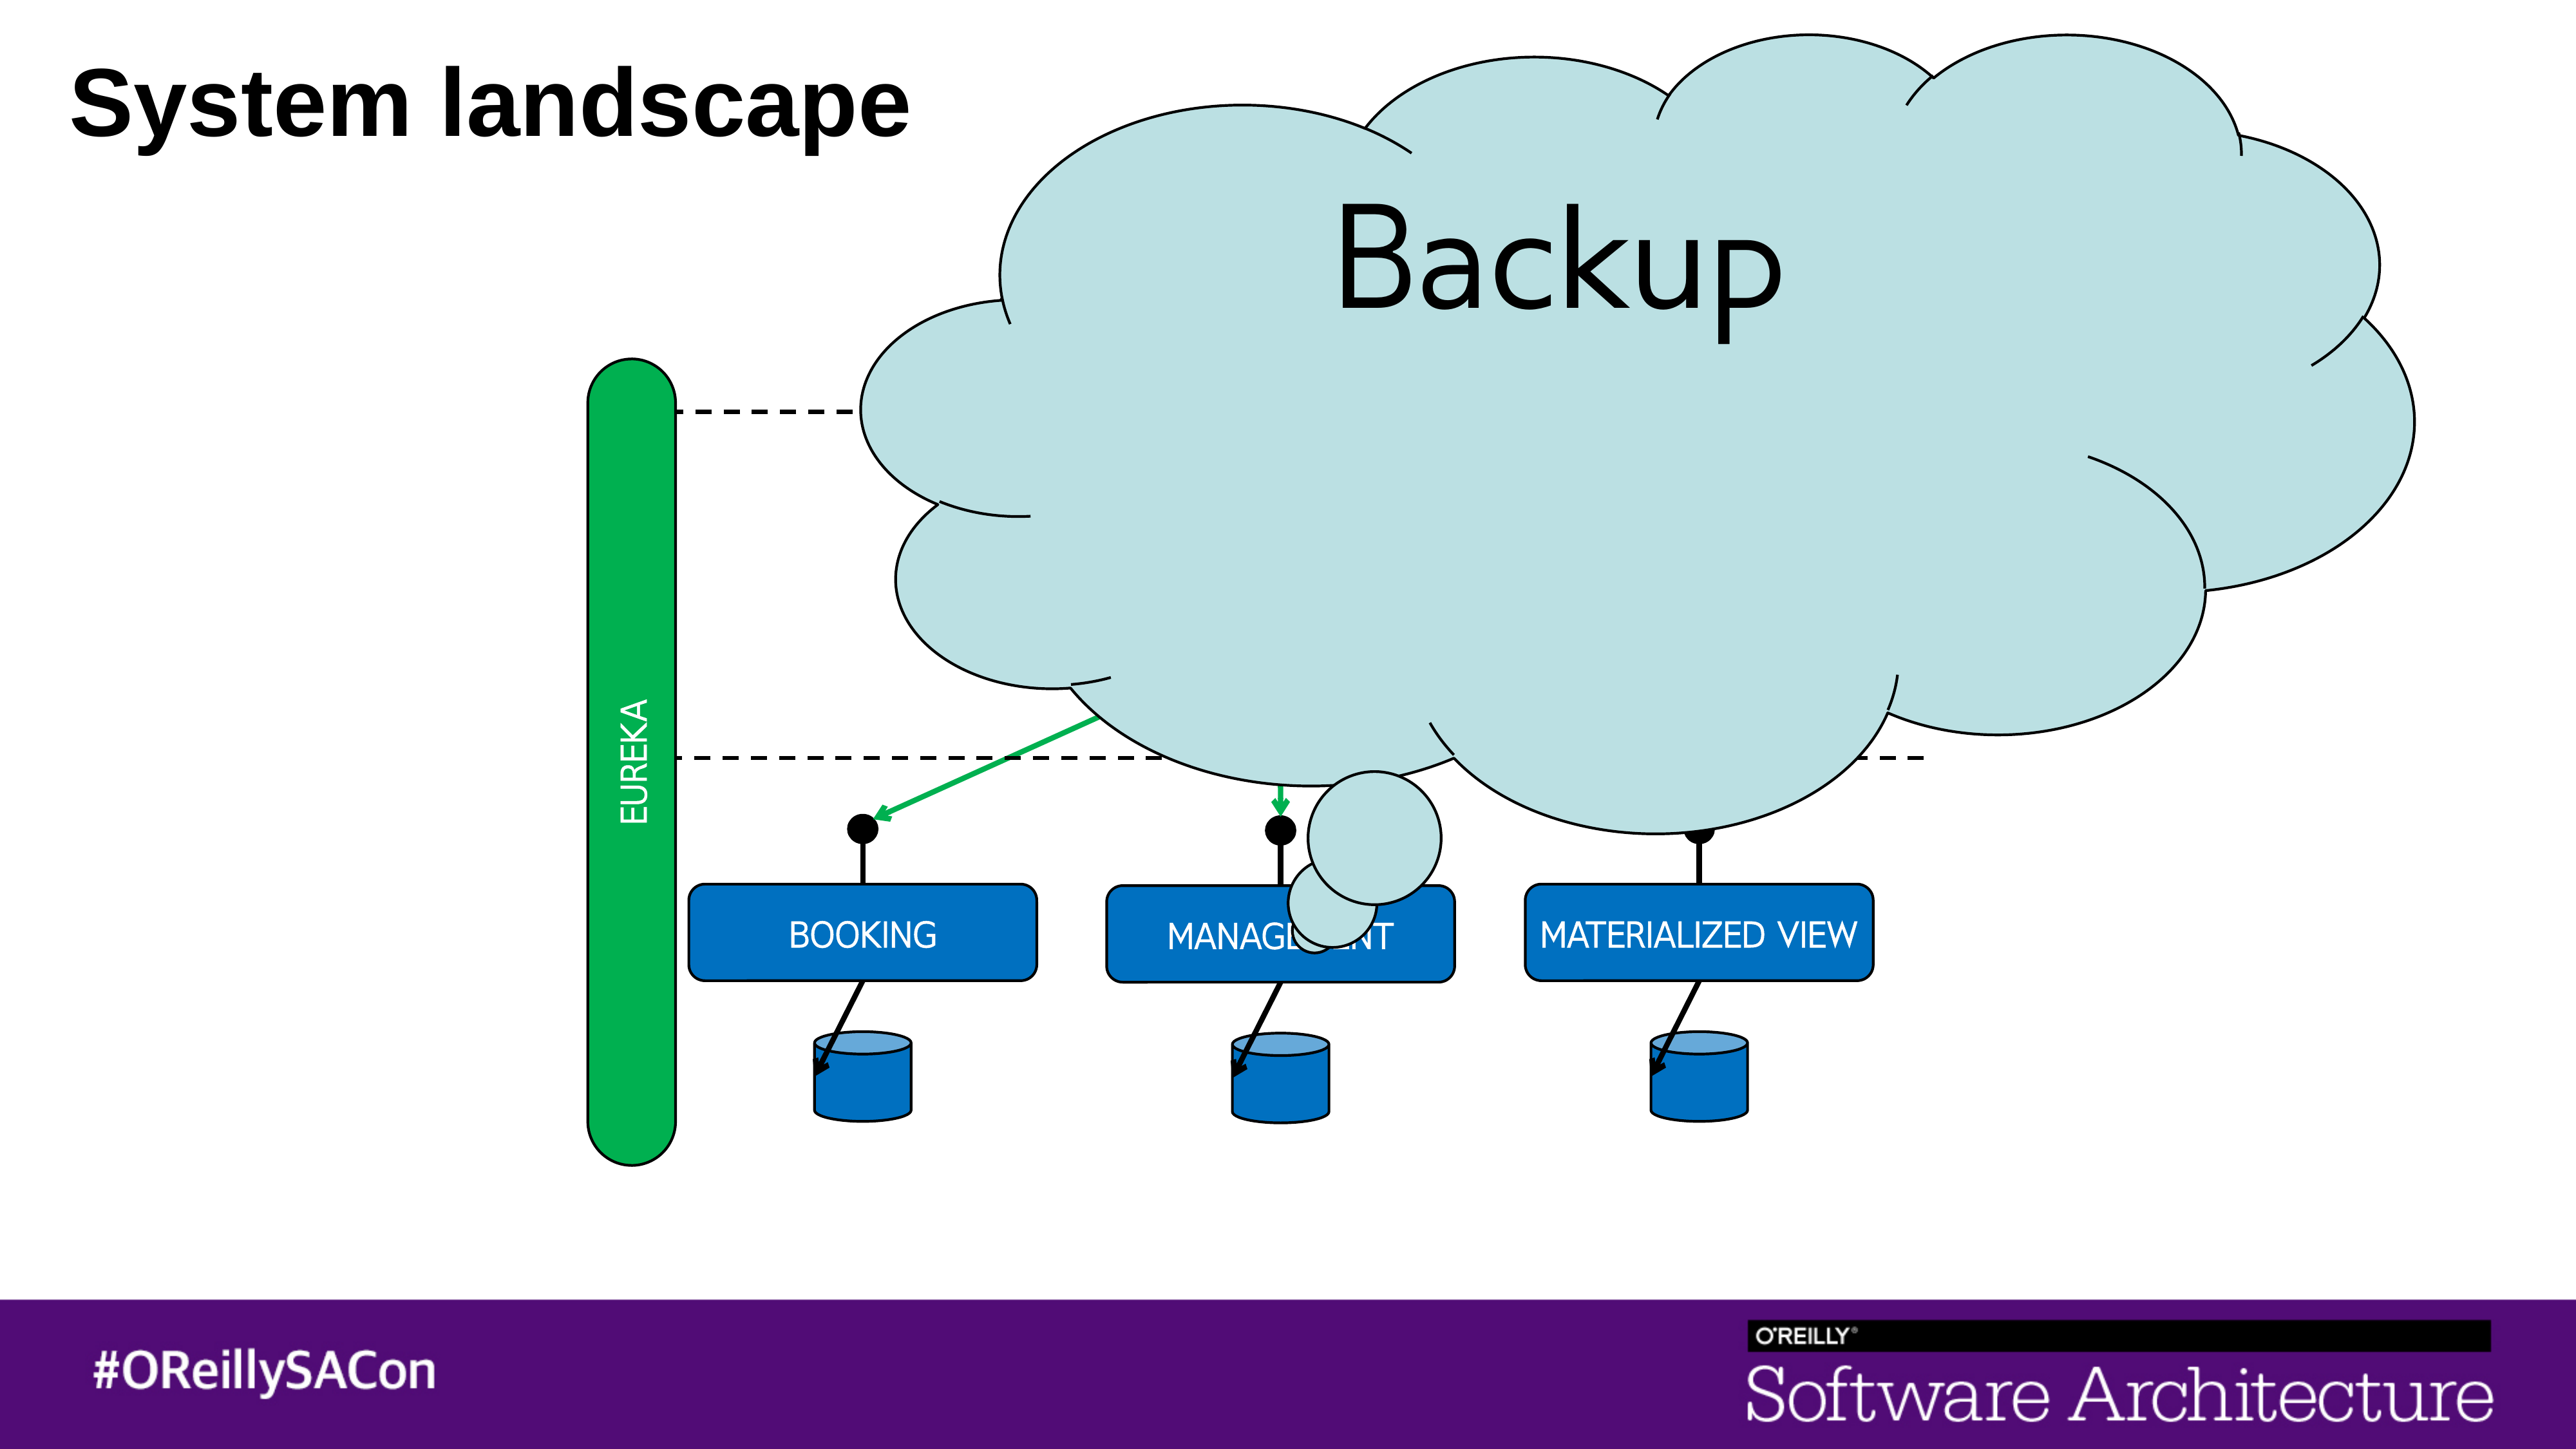

# System landscape
Backup
 BOOKING
http/rest
EUREKA

<SERVICE CONSUMER>

RIBBON

BOOKING

MATERIALIZED VIEW

MANAGEMENT